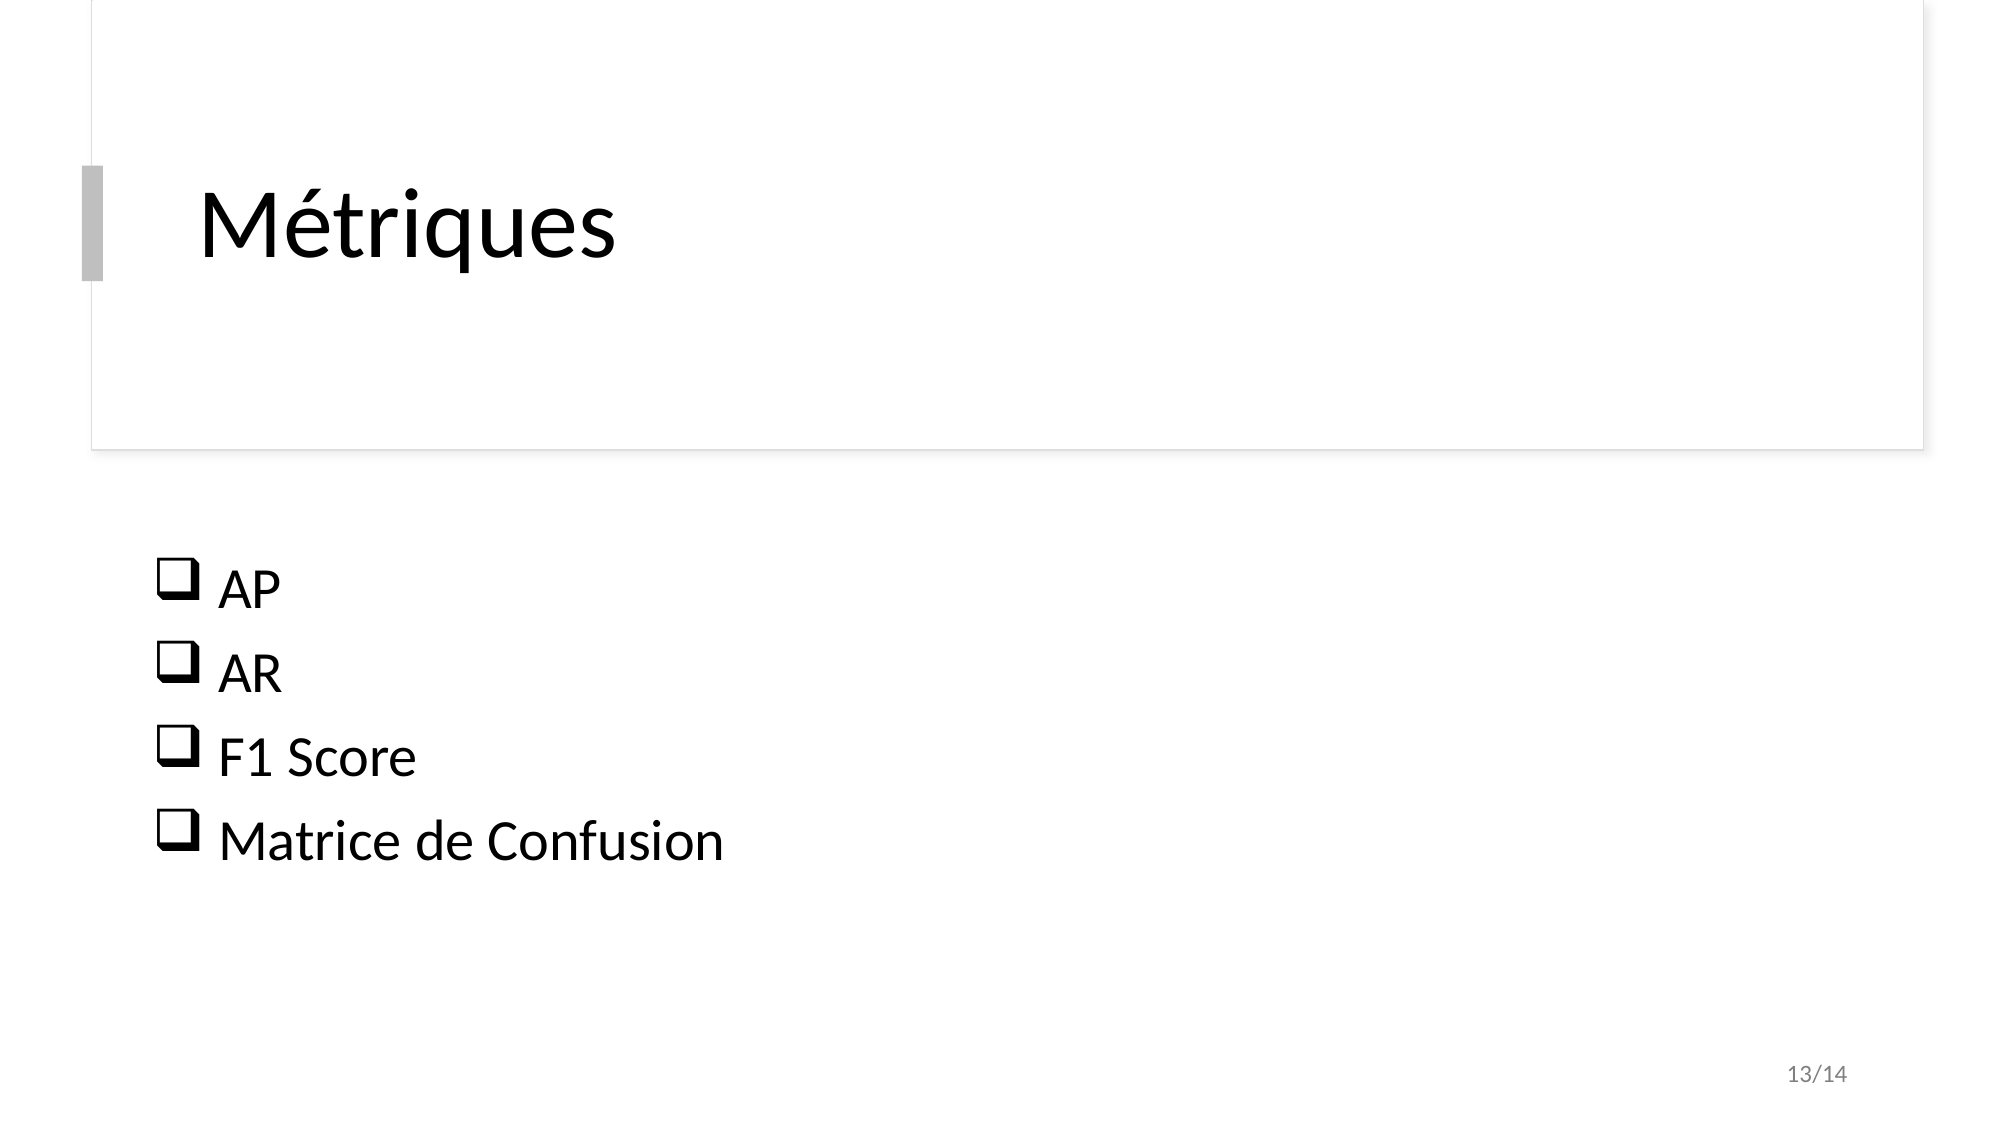

# Métriques

 AP
 AR
 F1 Score
 Matrice de Confusion

13/14